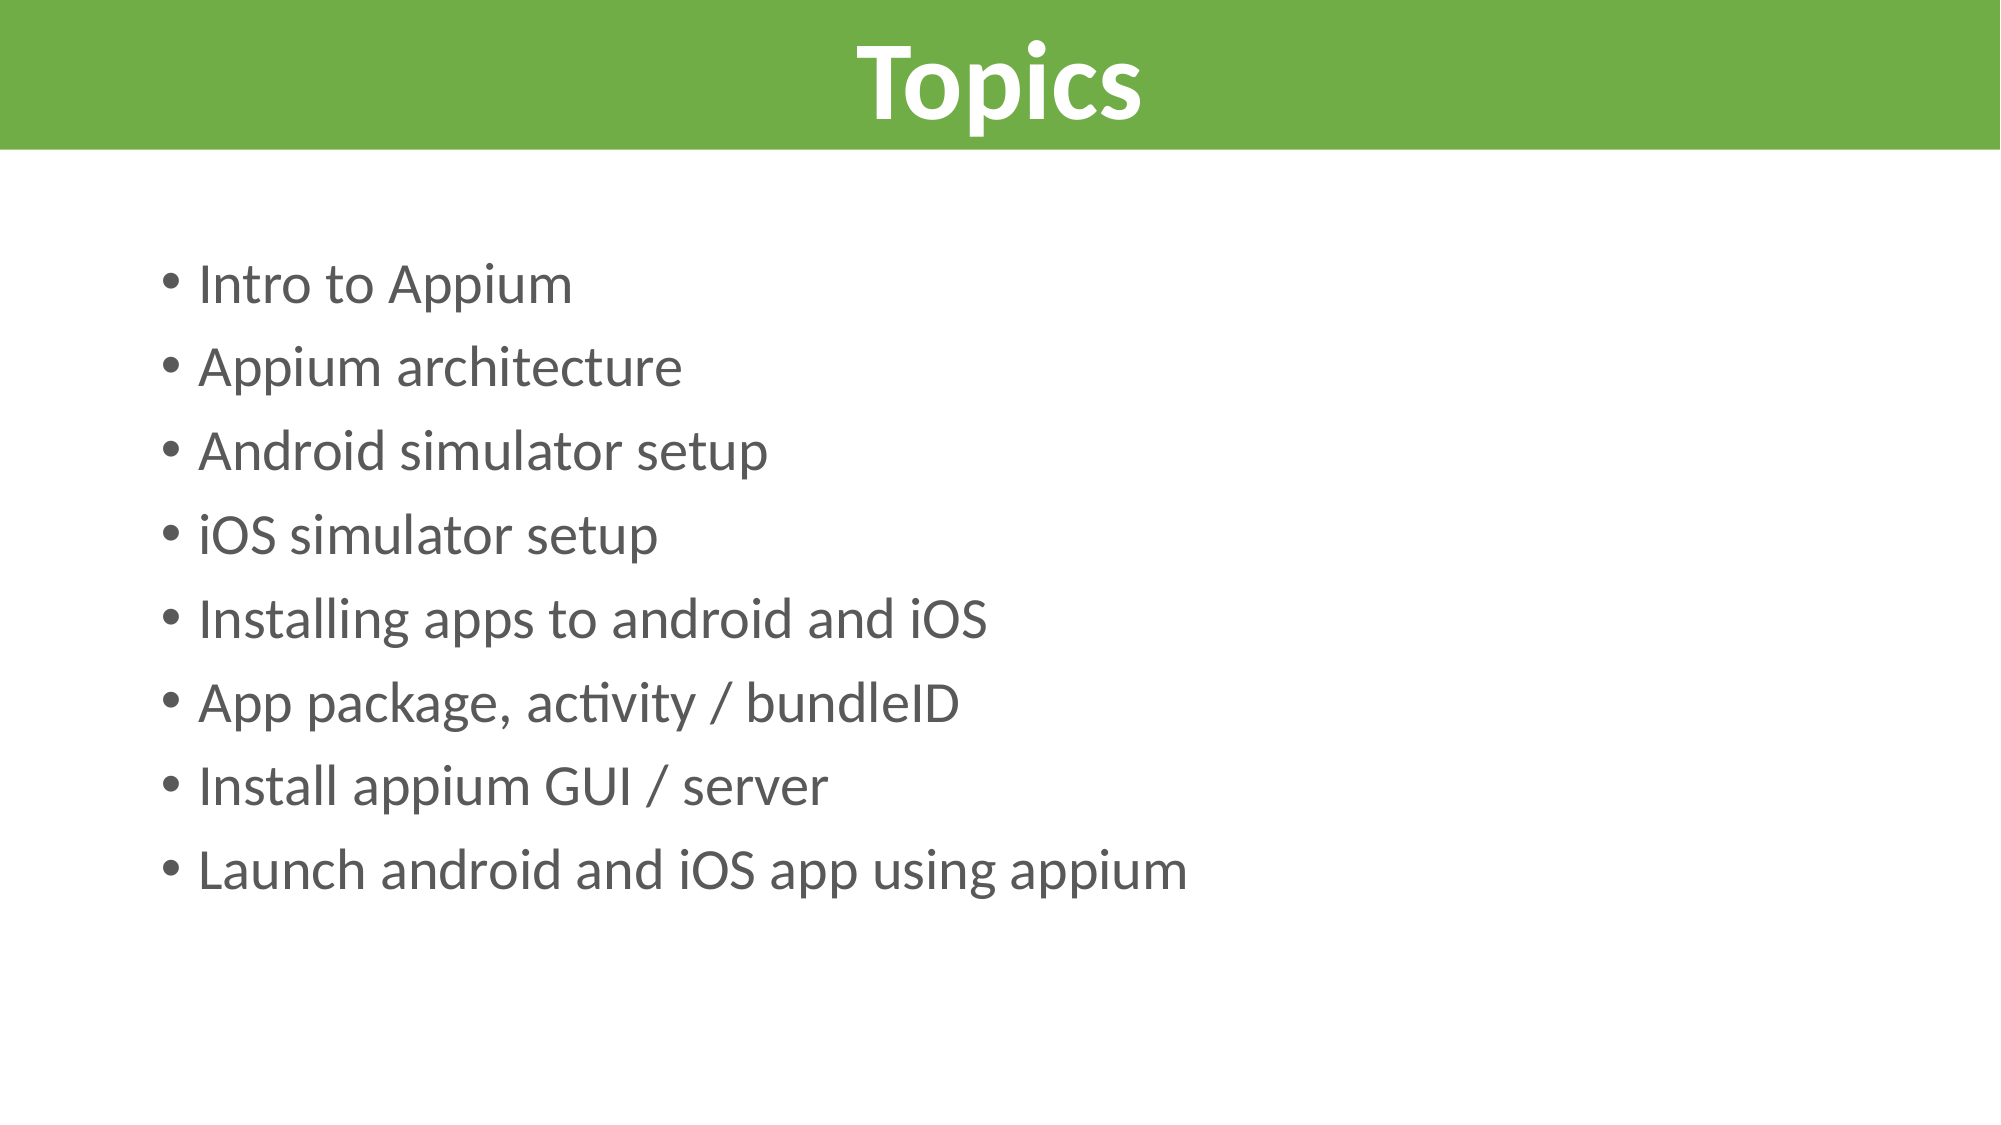

Topics
Intro to Appium
Appium architecture
Android simulator setup
iOS simulator setup
Installing apps to android and iOS
App package, activity / bundleID
Install appium GUI / server
Launch android and iOS app using appium